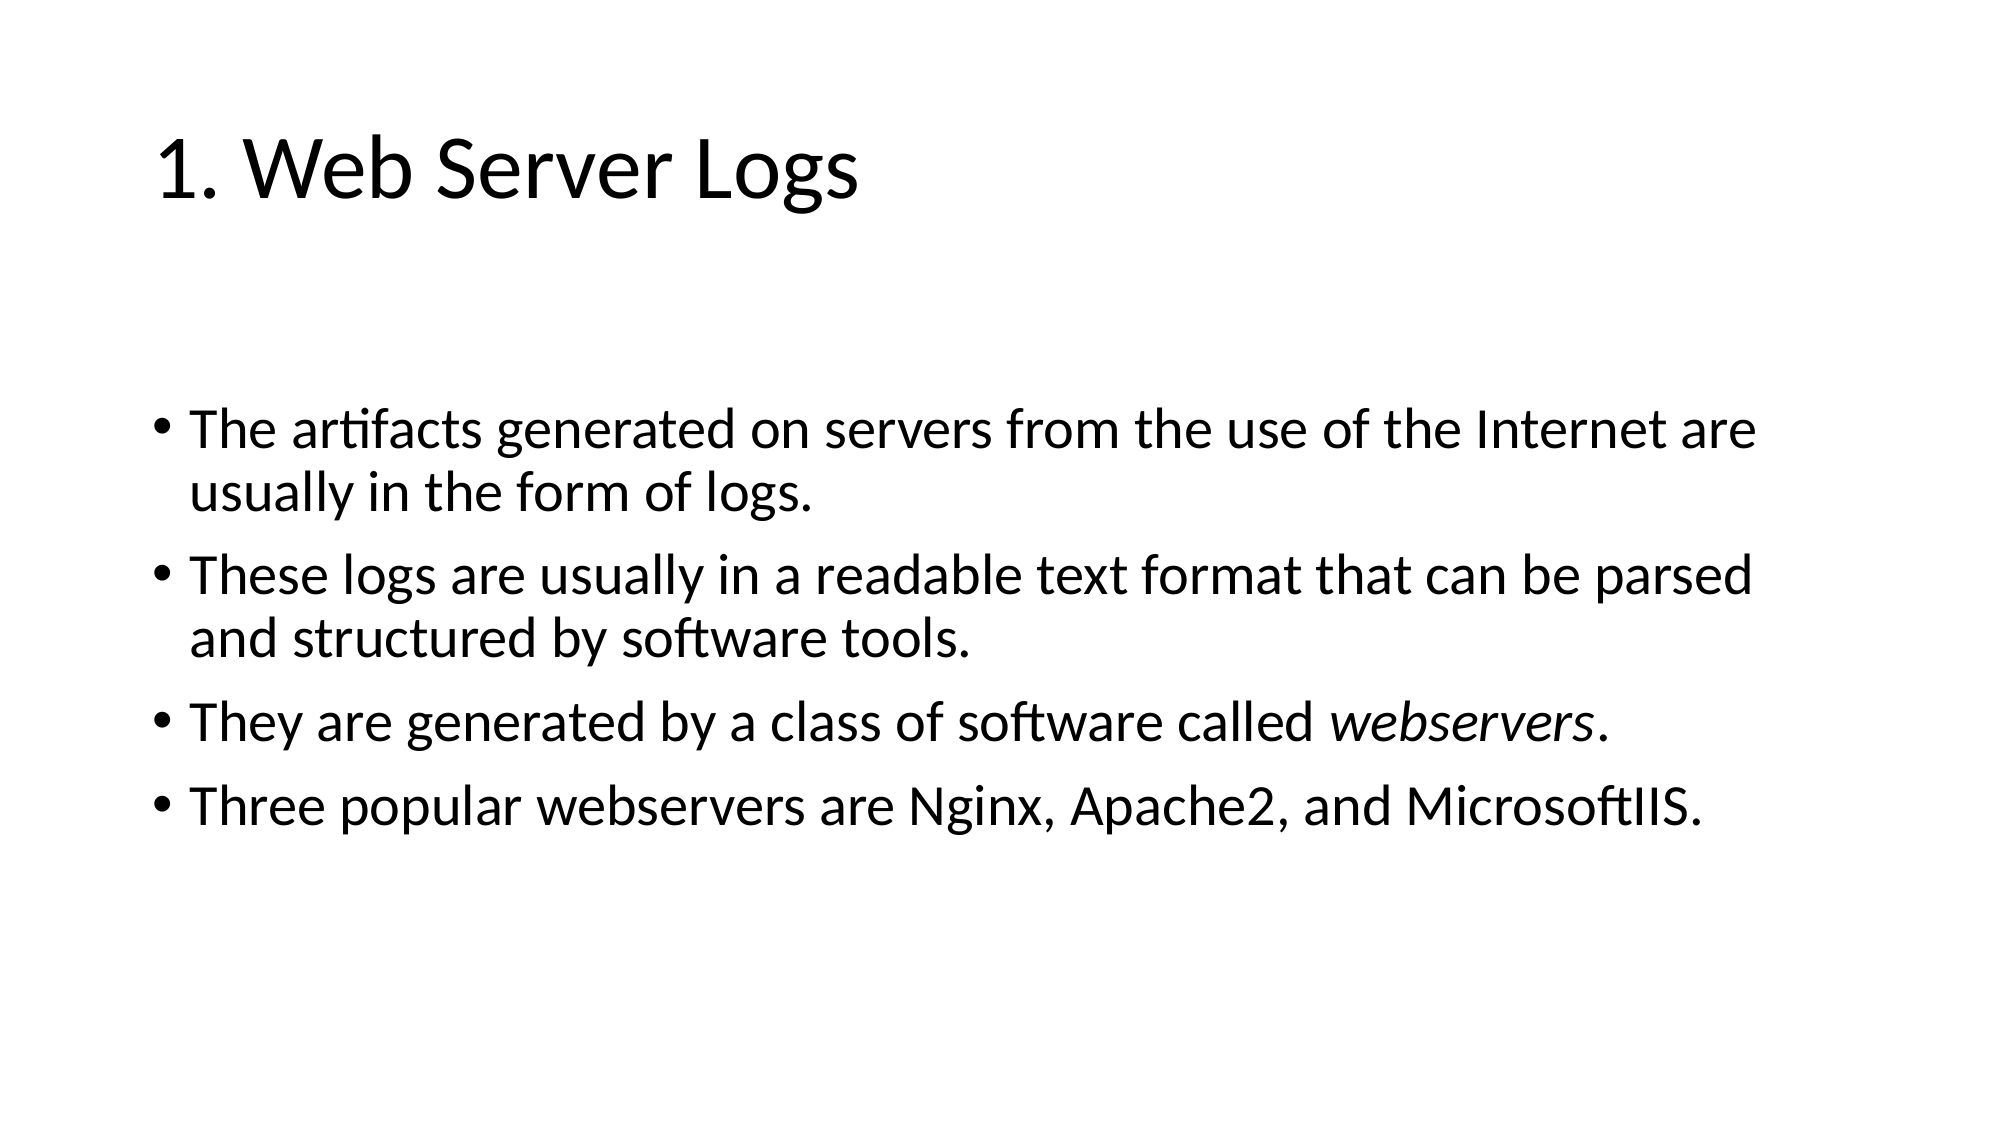

# 1. Web Server Logs

The artifacts generated on servers from the use of the Internet are usually in the form of logs.
These logs are usually in a readable text format that can be parsed and structured by software tools.
They are generated by a class of software called webservers.
Three popular webservers are Nginx, Apache2, and MicrosoftIIS.